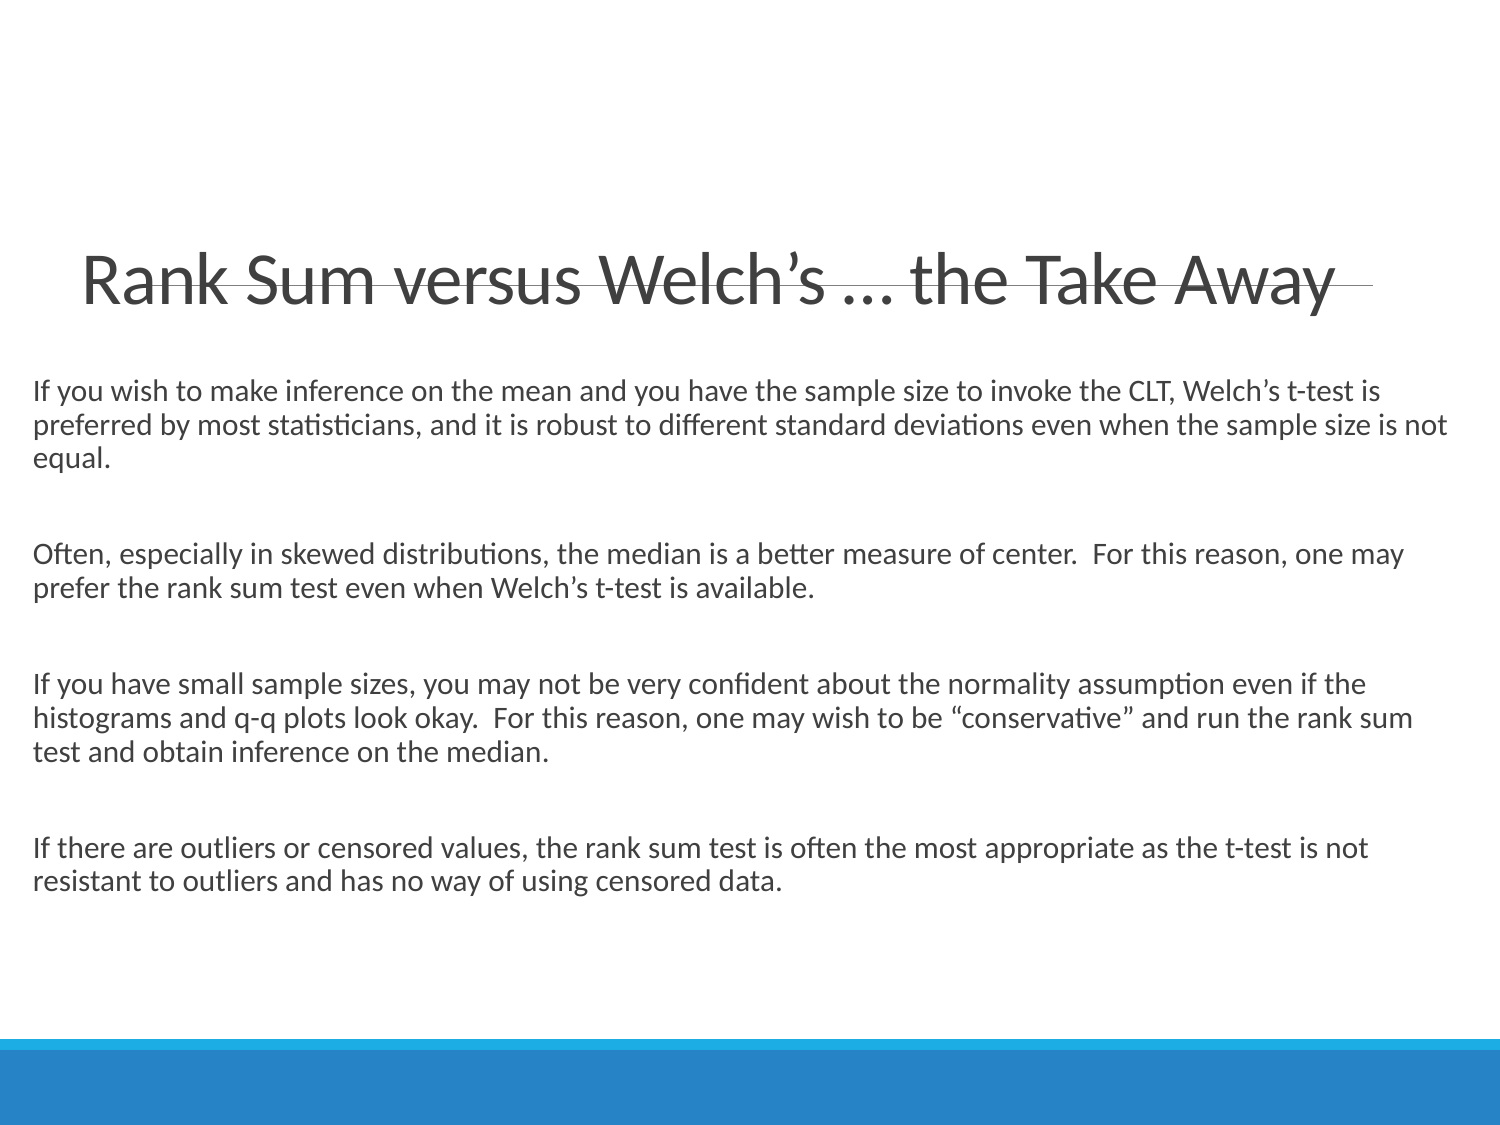

# Rank Sum versus Welch’s … the Take Away
If you wish to make inference on the mean and you have the sample size to invoke the CLT, Welch’s t-test is preferred by most statisticians, and it is robust to different standard deviations even when the sample size is not equal.

Often, especially in skewed distributions, the median is a better measure of center.  For this reason, one may prefer the rank sum test even when Welch’s t-test is available.

If you have small sample sizes, you may not be very confident about the normality assumption even if the histograms and q-q plots look okay.  For this reason, one may wish to be “conservative” and run the rank sum test and obtain inference on the median.

If there are outliers or censored values, the rank sum test is often the most appropriate as the t-test is not resistant to outliers and has no way of using censored data.